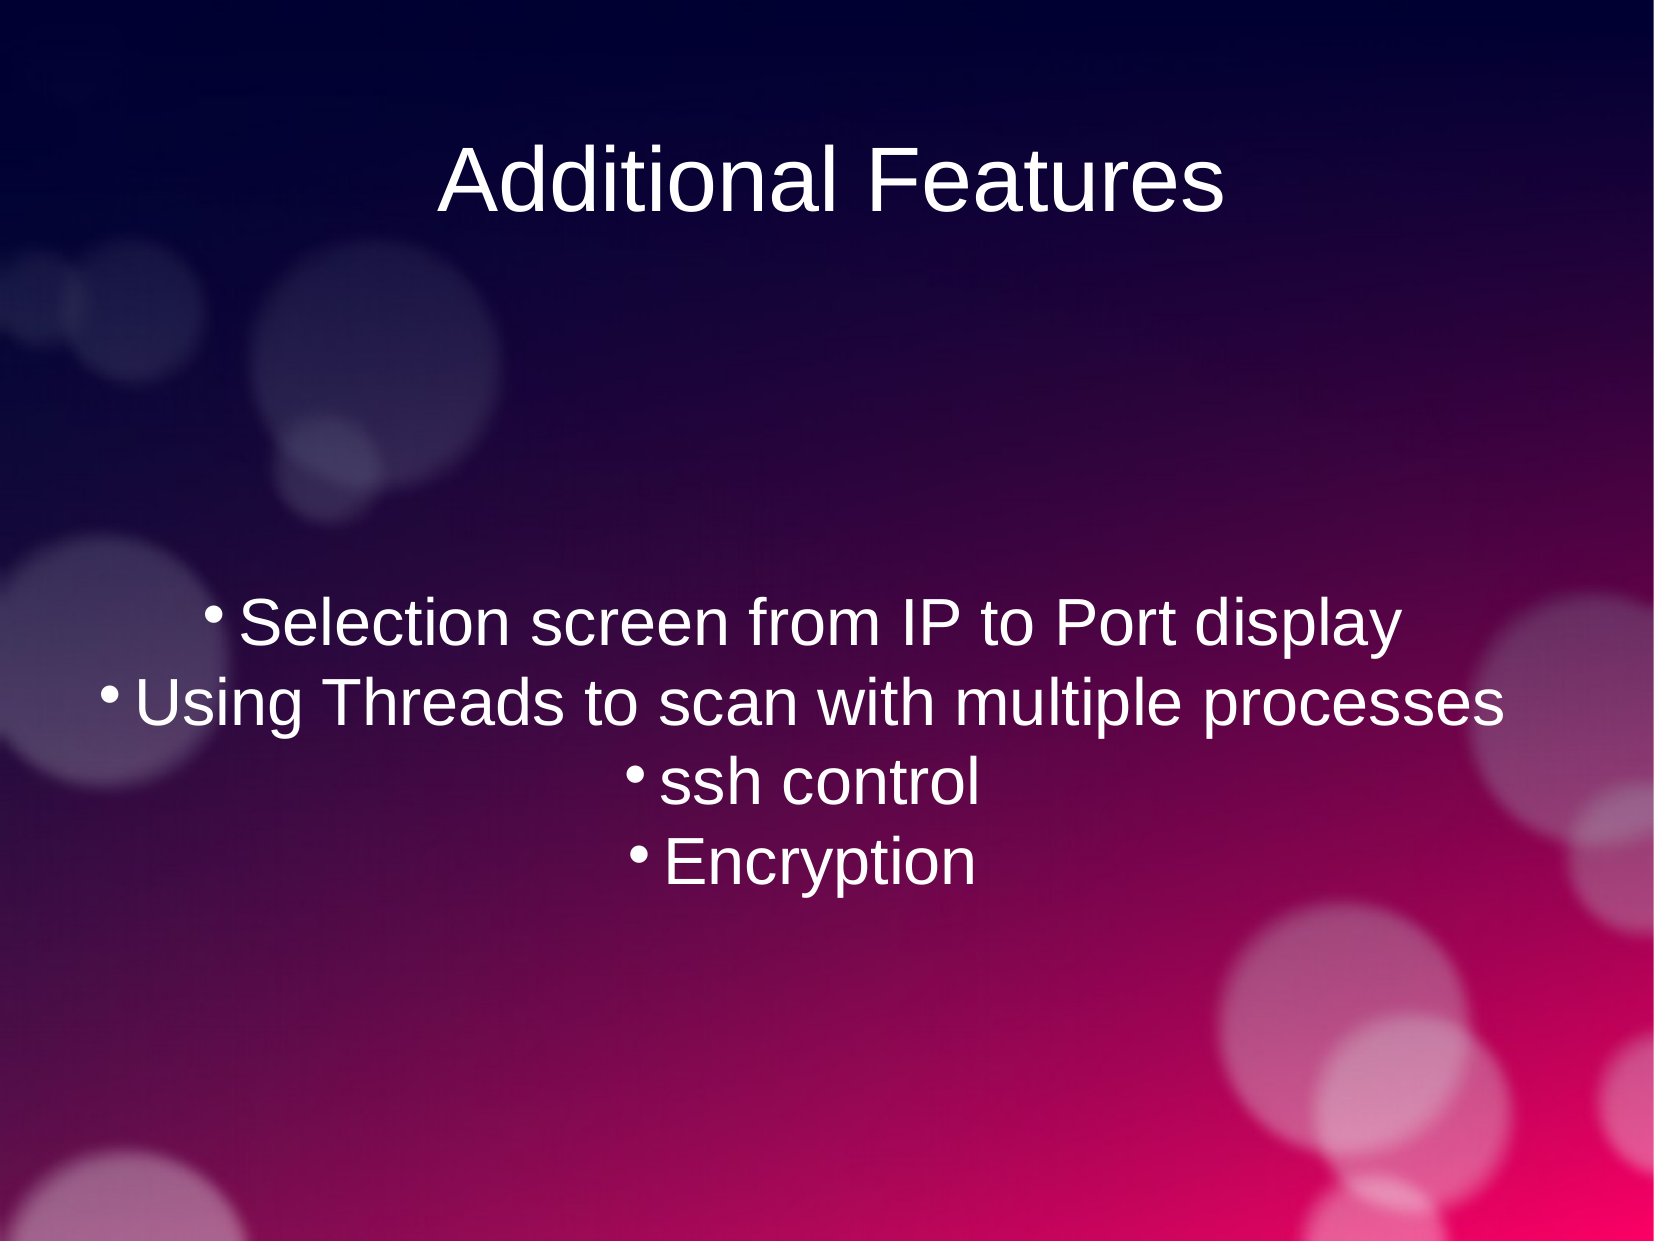

Additional Features
Selection screen from IP to Port display
Using Threads to scan with multiple processes
ssh control
Encryption